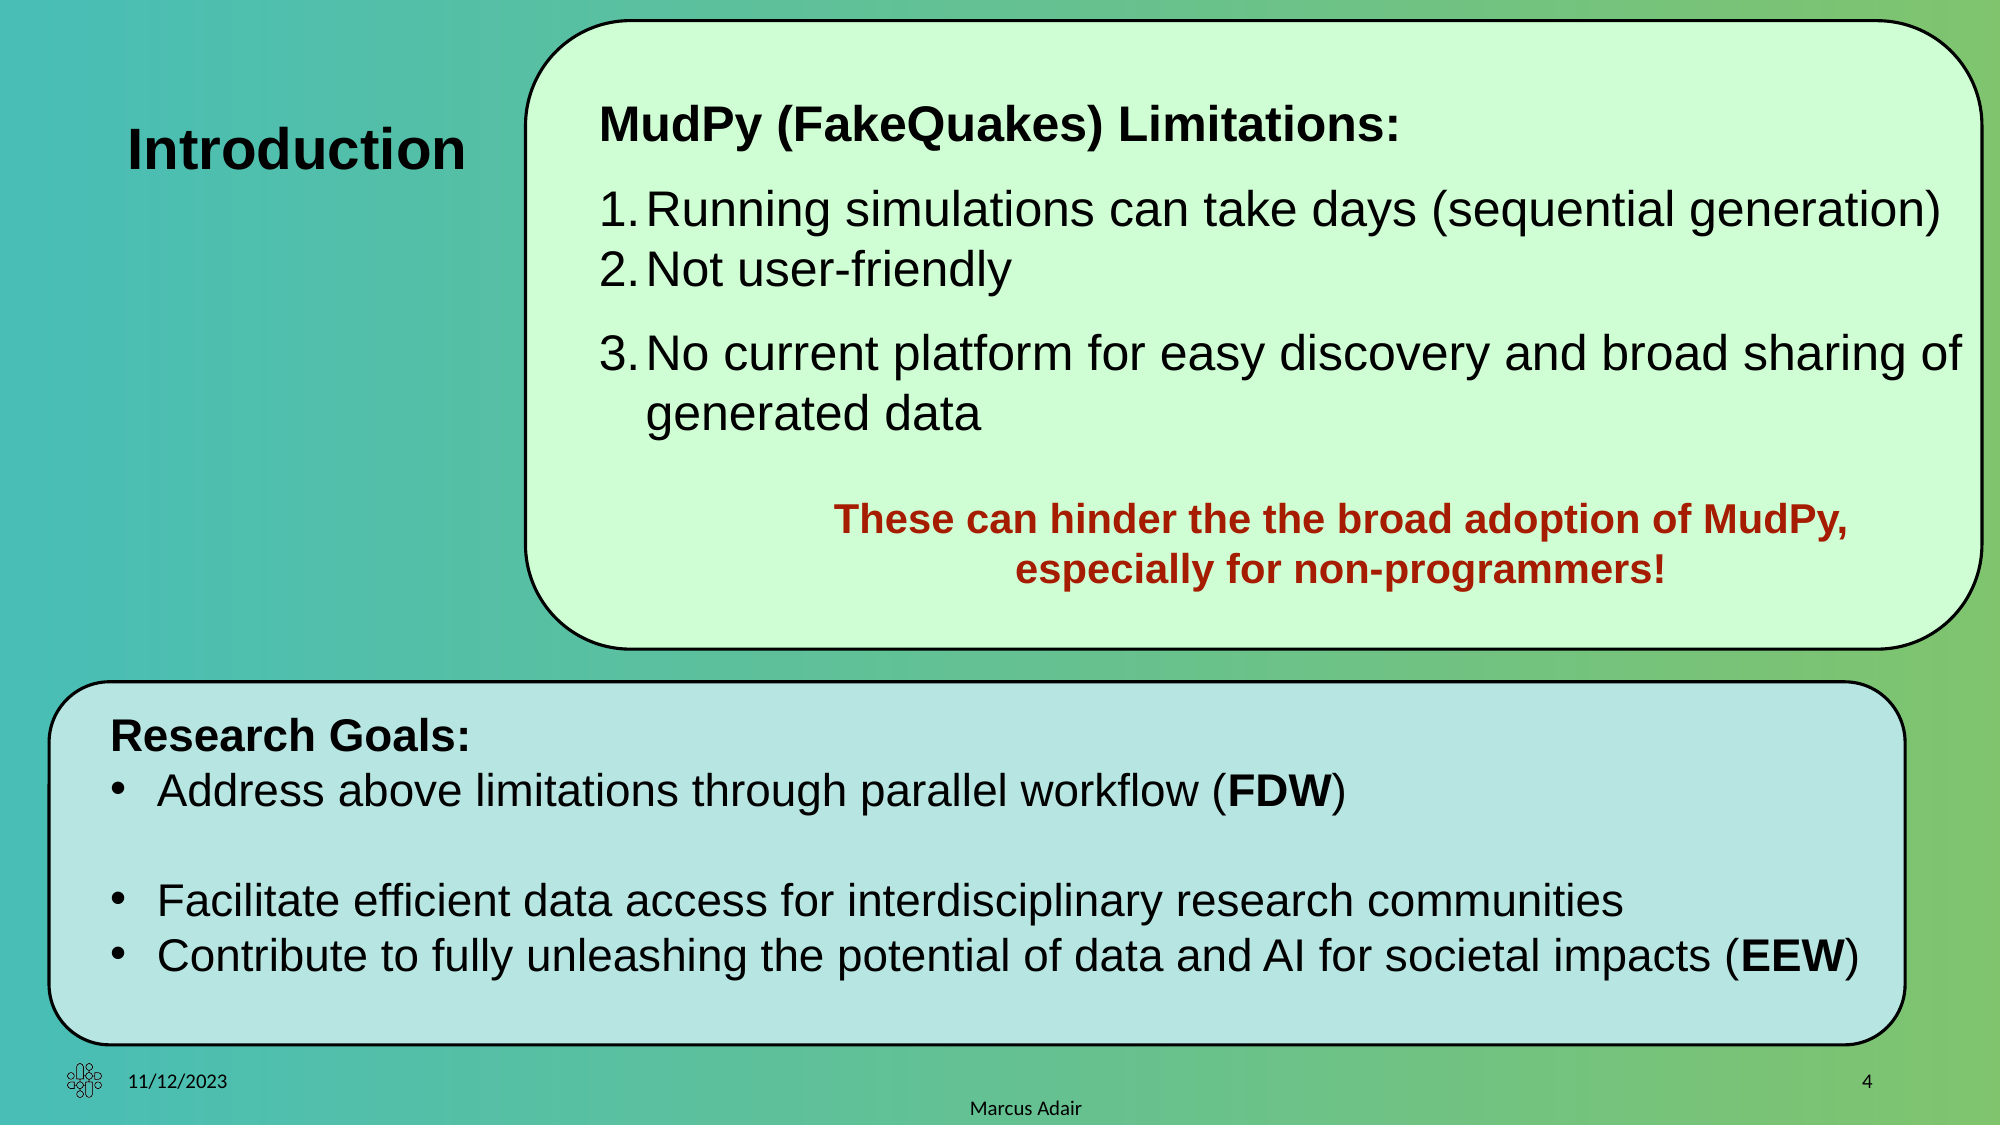

MudPy (FakeQuakes) Limitations:
Running simulations can take days (sequential generation)
Not user-friendly
No current platform for easy discovery and broad sharing of generated data

# Introduction
These can hinder the the broad adoption of MudPy, especially for non-programmers!

Research Goals:
Address above limitations through parallel workflow (FDW)
Facilitate efficient data access for interdisciplinary research communities
Contribute to fully unleashing the potential of data and AI for societal impacts (EEW)

11/12/2023
4
Marcus Adair